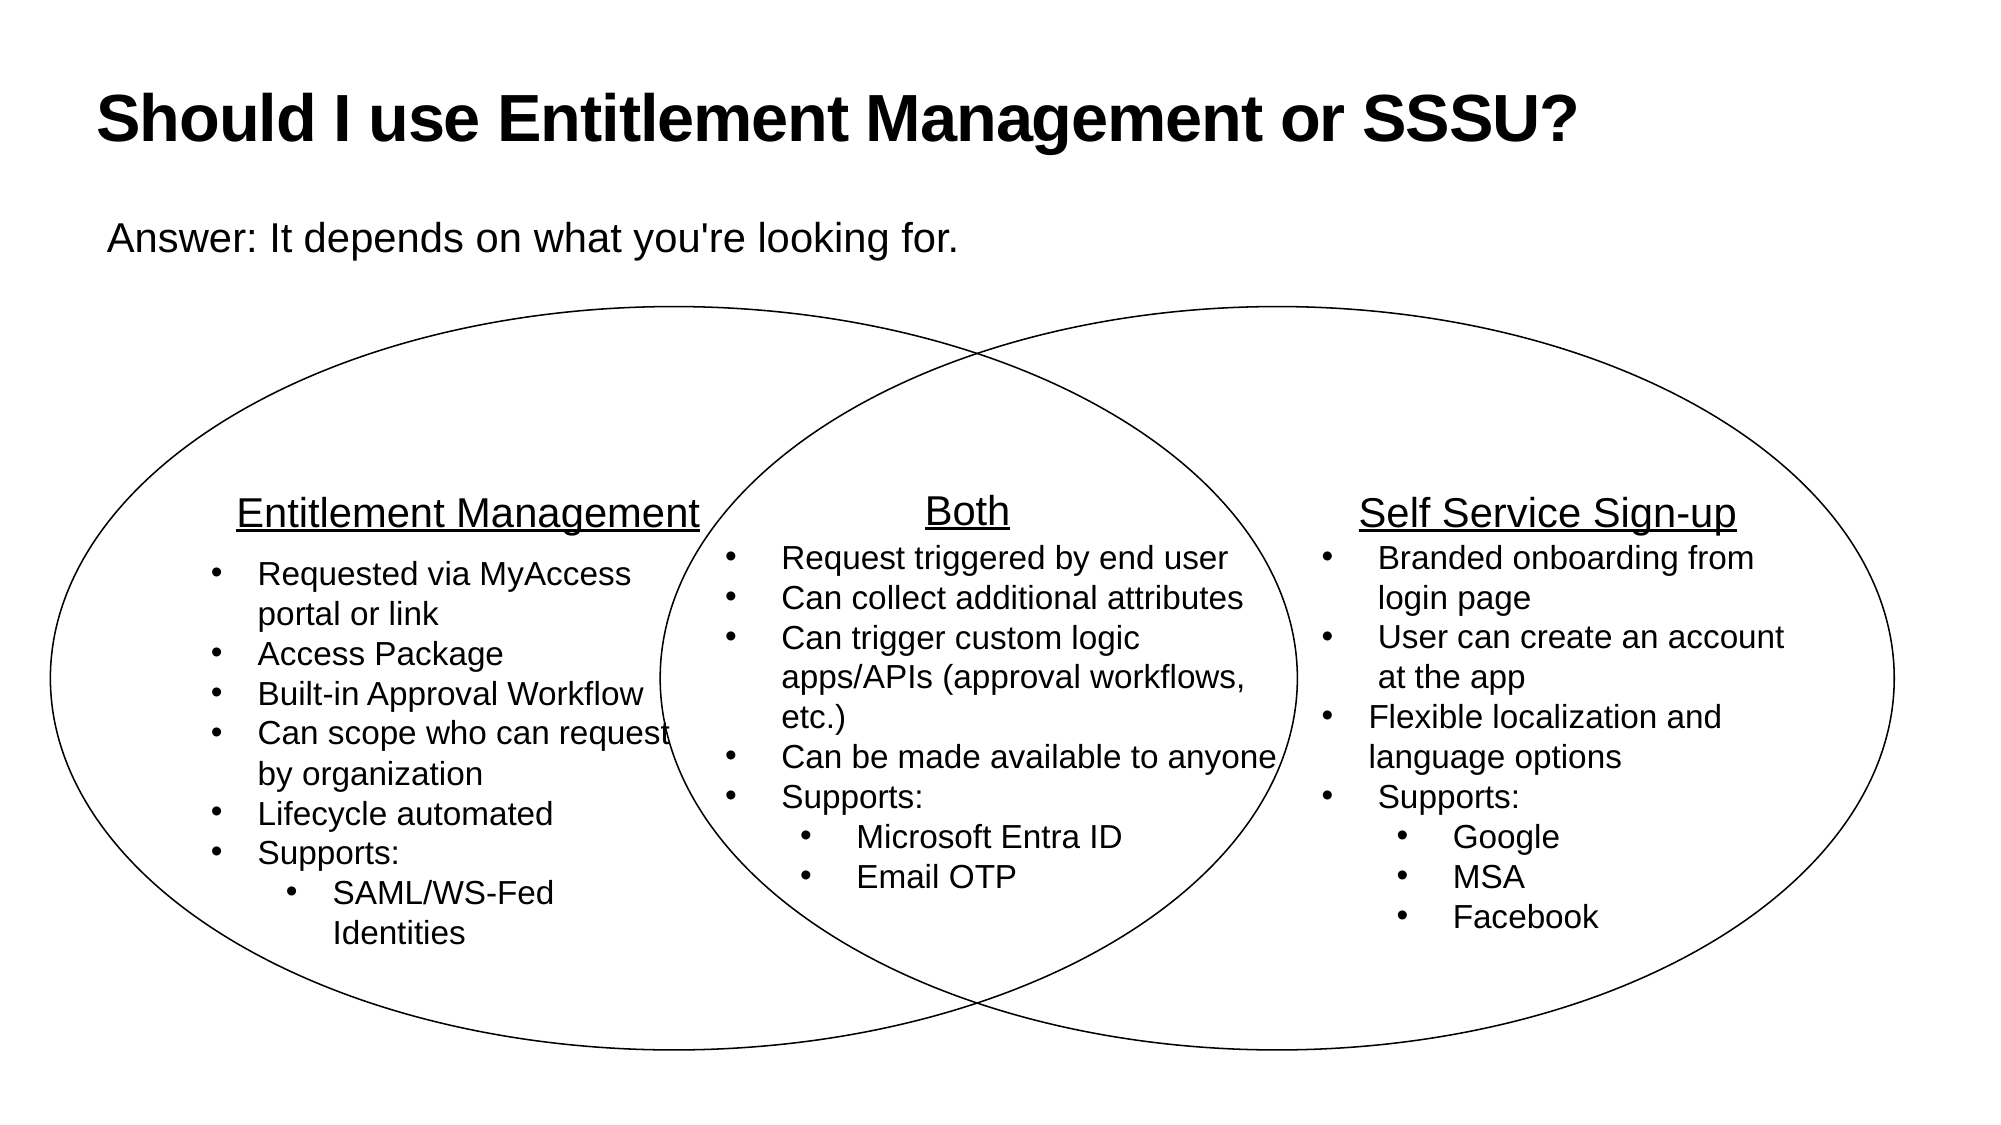

# Should I use Entitlement Management or SSSU?
Answer: It depends on what you're looking for.

Both
Self Service Sign-up
Entitlement Management
Request triggered by end user
Can collect additional attributes
Can trigger custom logic apps/APIs (approval workflows, etc.)
Can be made available to anyone
Supports:
Microsoft Entra ID
Email OTP

Branded onboarding from login page
User can create an account at the app
Flexible localization and language options
Supports:
Google
MSA
Facebook
Requested via MyAccess portal or link
Access Package
Built-in Approval Workflow
Can scope who can request by organization
Lifecycle automated
Supports:
SAML/WS-Fed Identities